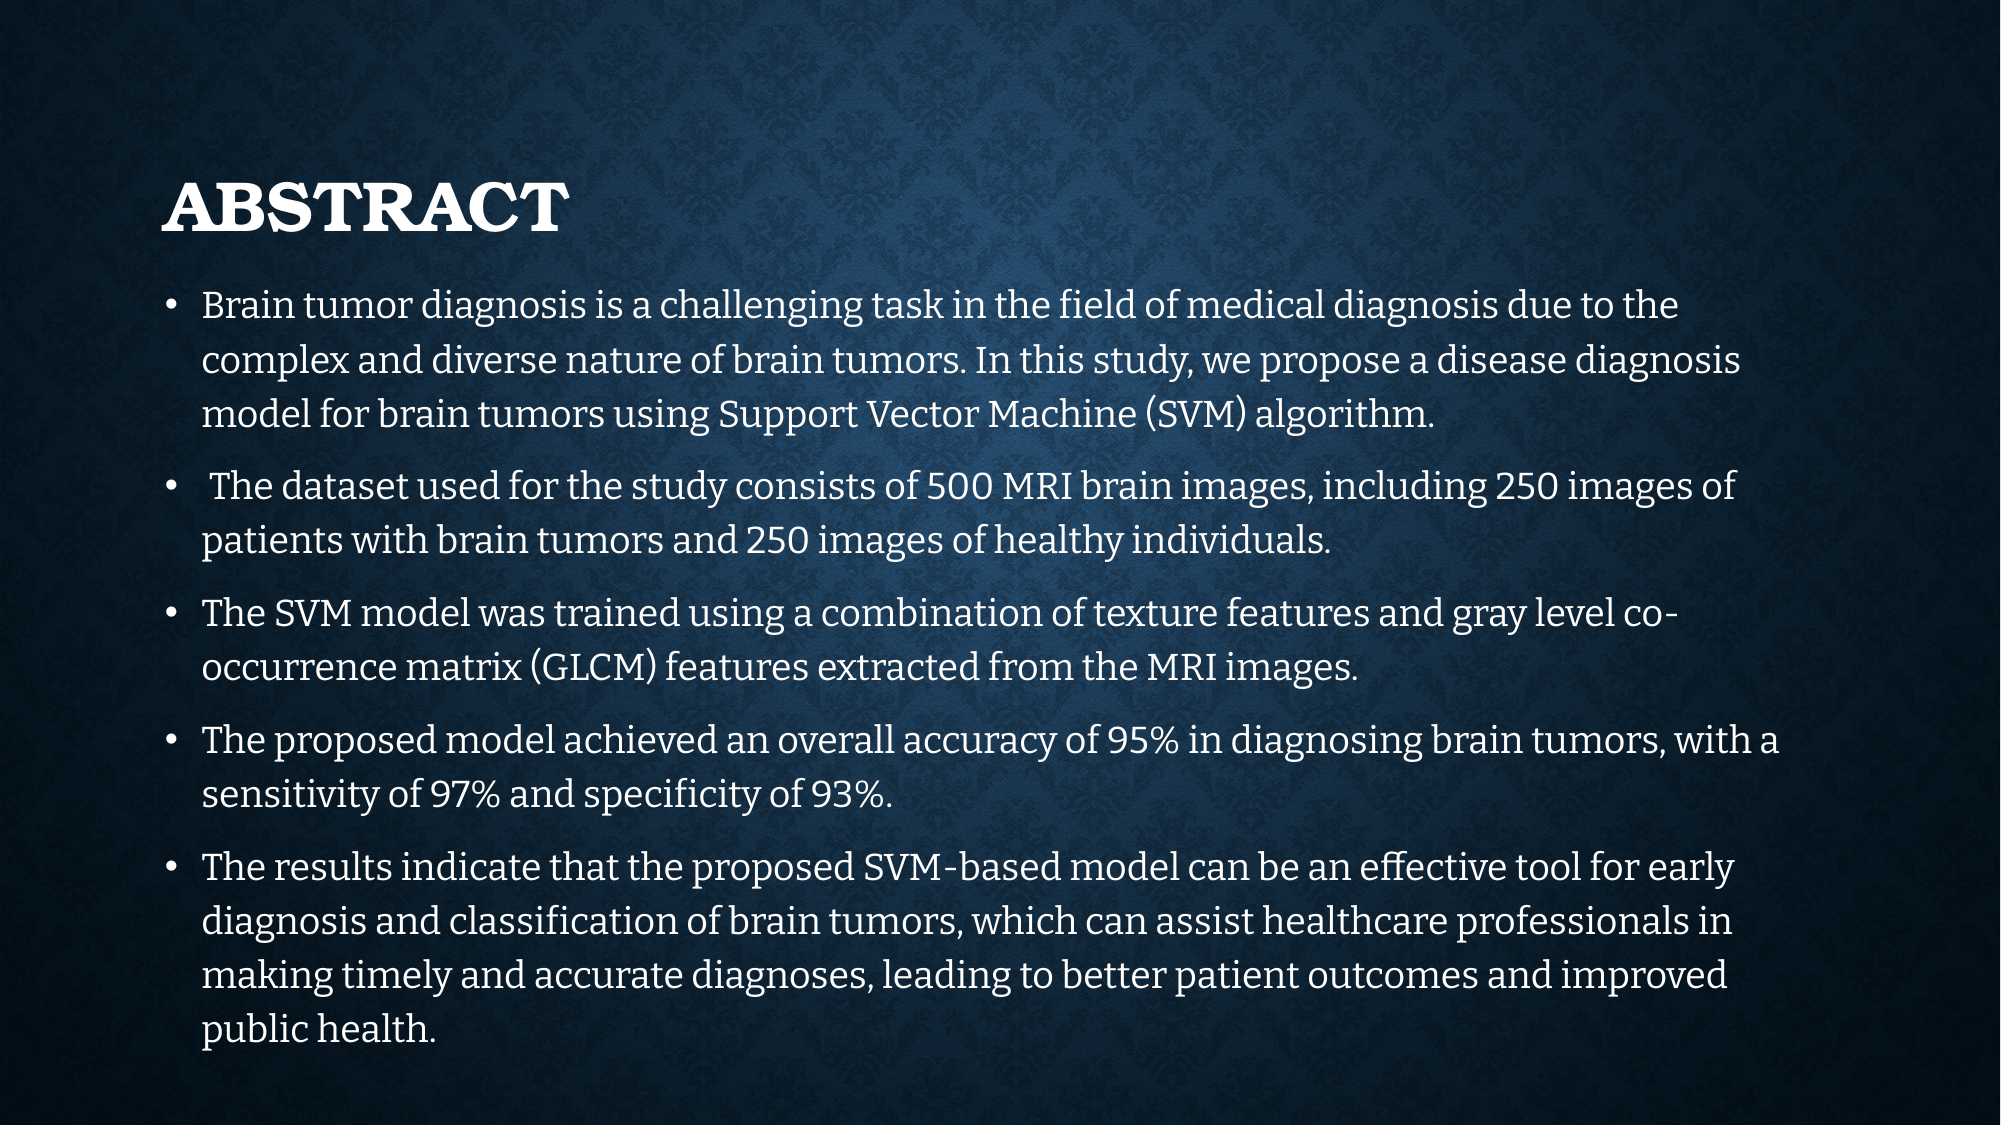

# ABSTRACT
Brain tumor diagnosis is a challenging task in the field of medical diagnosis due to the complex and diverse nature of brain tumors. In this study, we propose a disease diagnosis model for brain tumors using Support Vector Machine (SVM) algorithm.
 The dataset used for the study consists of 500 MRI brain images, including 250 images of patients with brain tumors and 250 images of healthy individuals.
The SVM model was trained using a combination of texture features and gray level co-occurrence matrix (GLCM) features extracted from the MRI images.
The proposed model achieved an overall accuracy of 95% in diagnosing brain tumors, with a sensitivity of 97% and specificity of 93%.
The results indicate that the proposed SVM-based model can be an effective tool for early diagnosis and classification of brain tumors, which can assist healthcare professionals in making timely and accurate diagnoses, leading to better patient outcomes and improved public health.